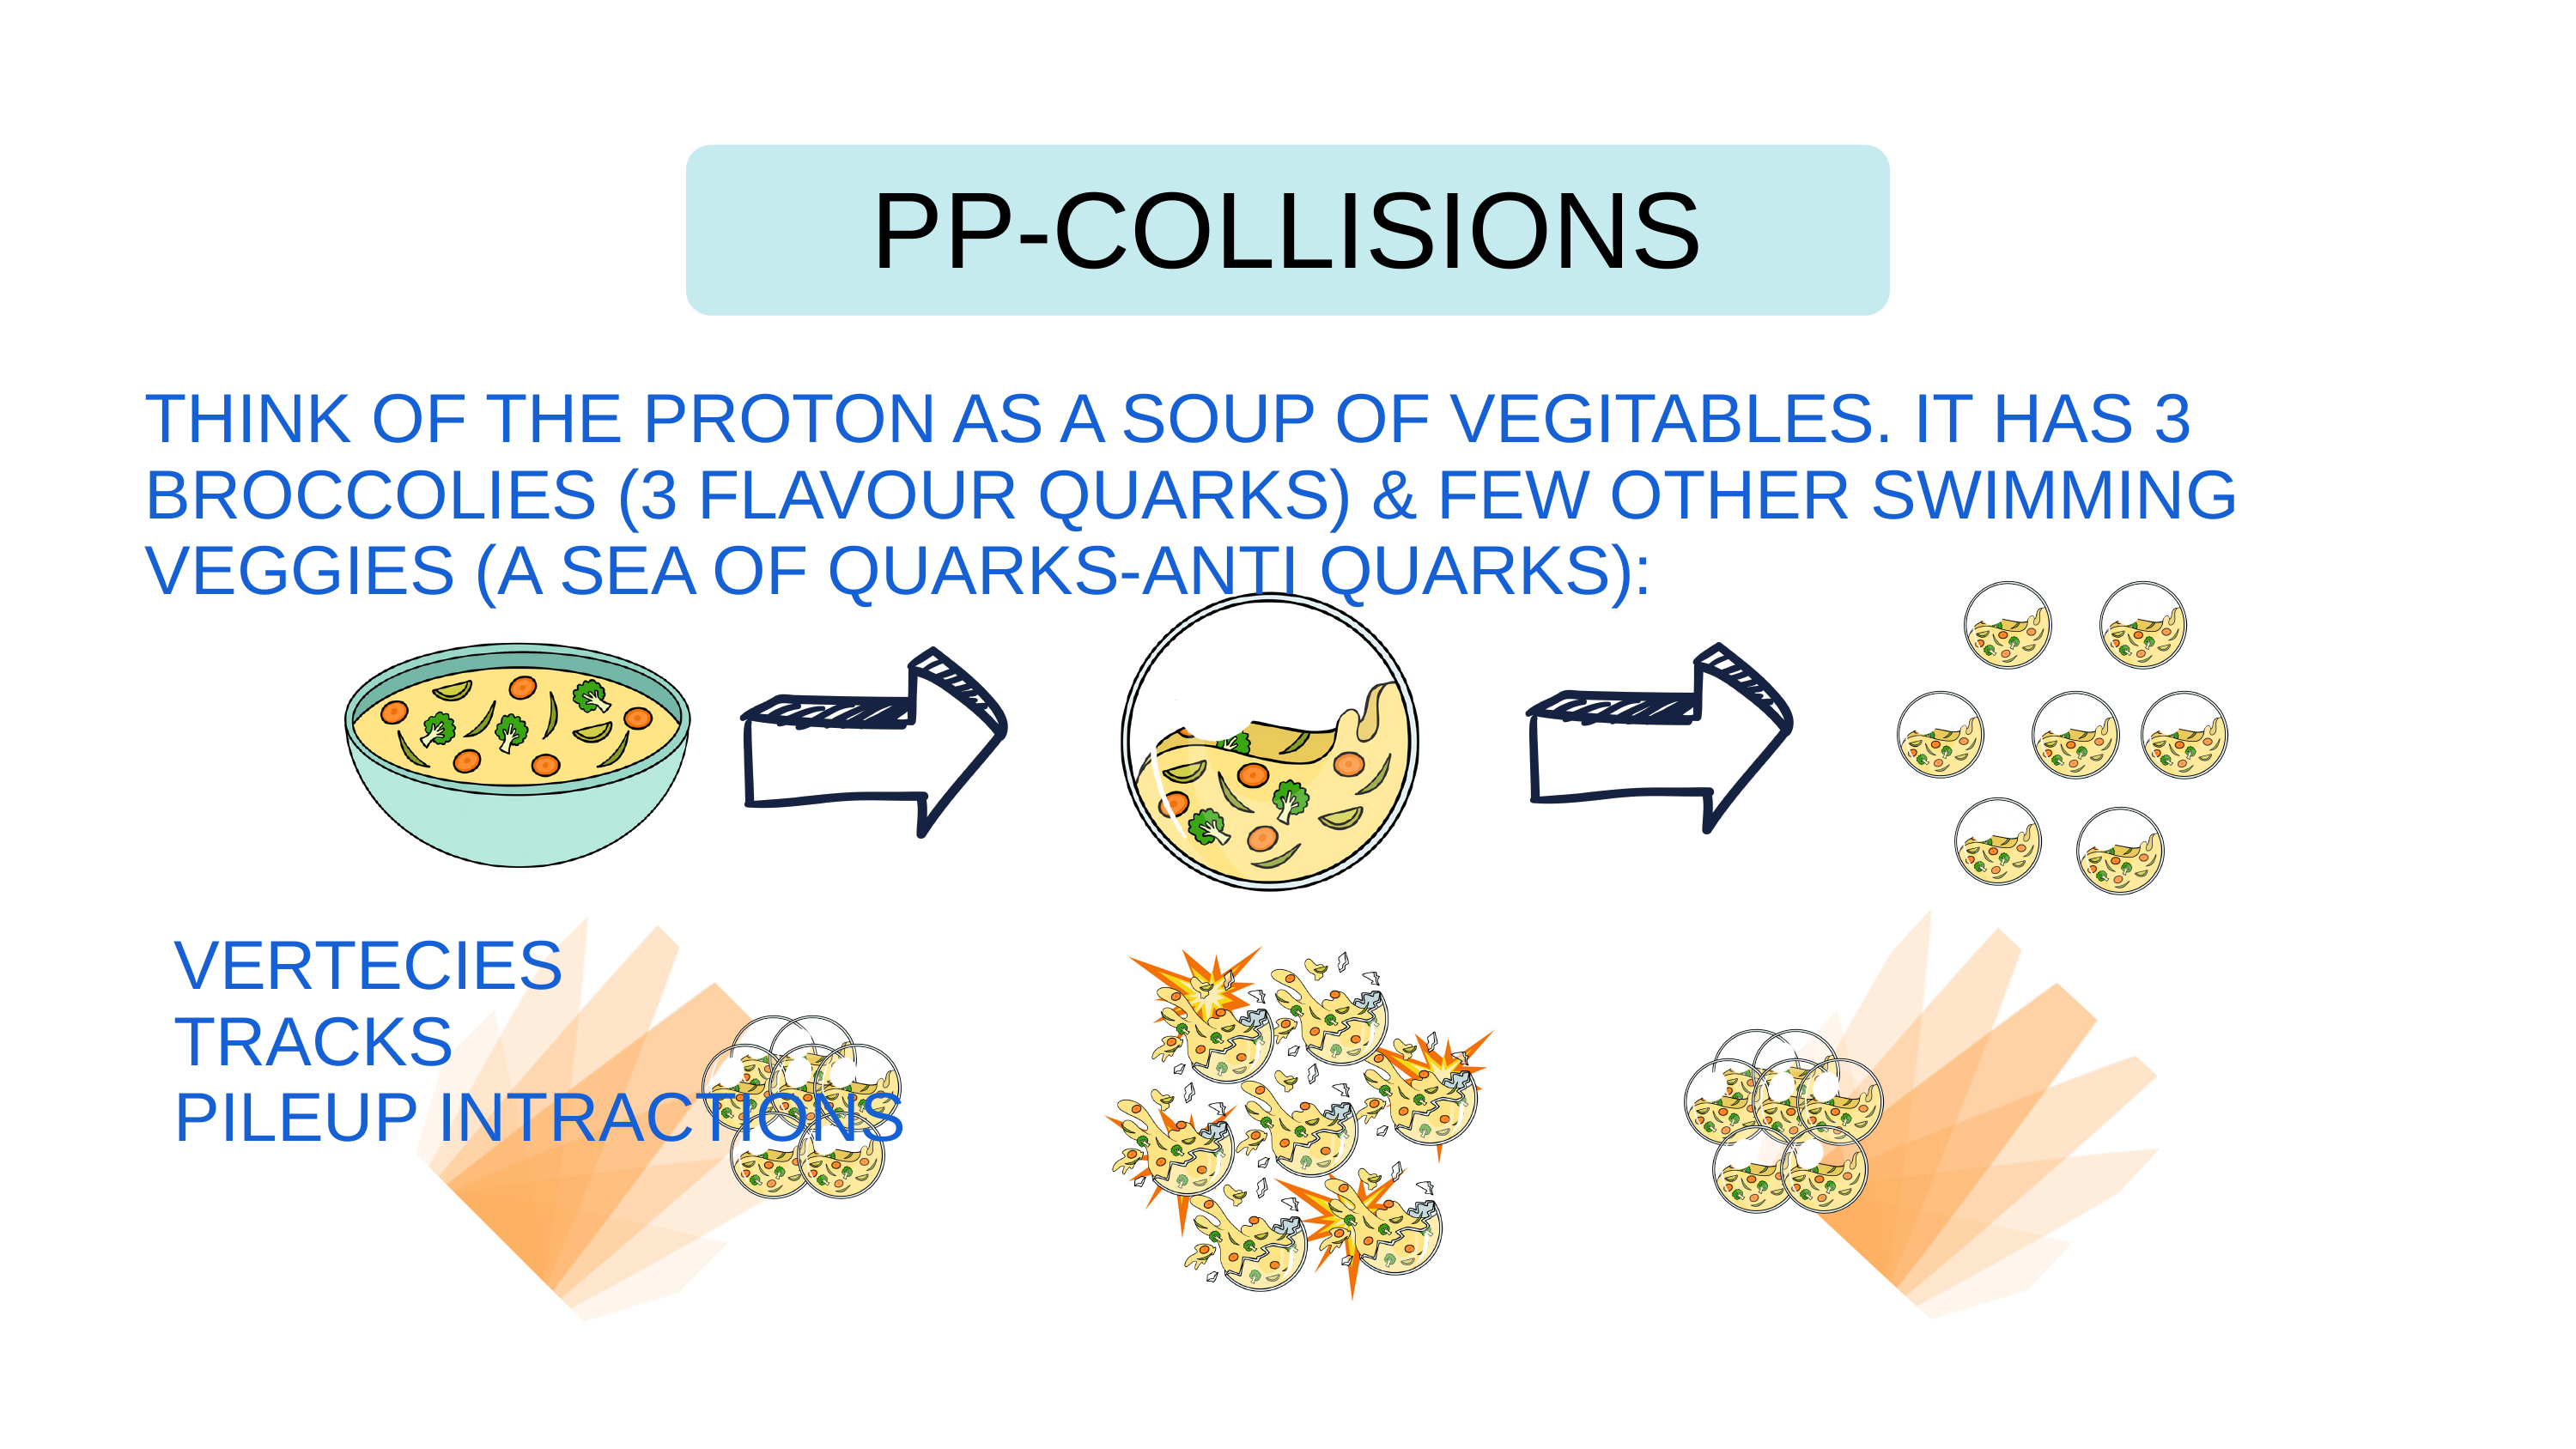

PP-COLLISIONS
THINK OF THE PROTON AS A SOUP OF VEGITABLES. IT HAS 3 BROCCOLIES (3 FLAVOUR QUARKS) & FEW OTHER SWIMMING VEGGIES (A SEA OF QUARKS-ANTI QUARKS):

VERTECIES
TRACKS
PILEUP INTRACTIONS

Page.14